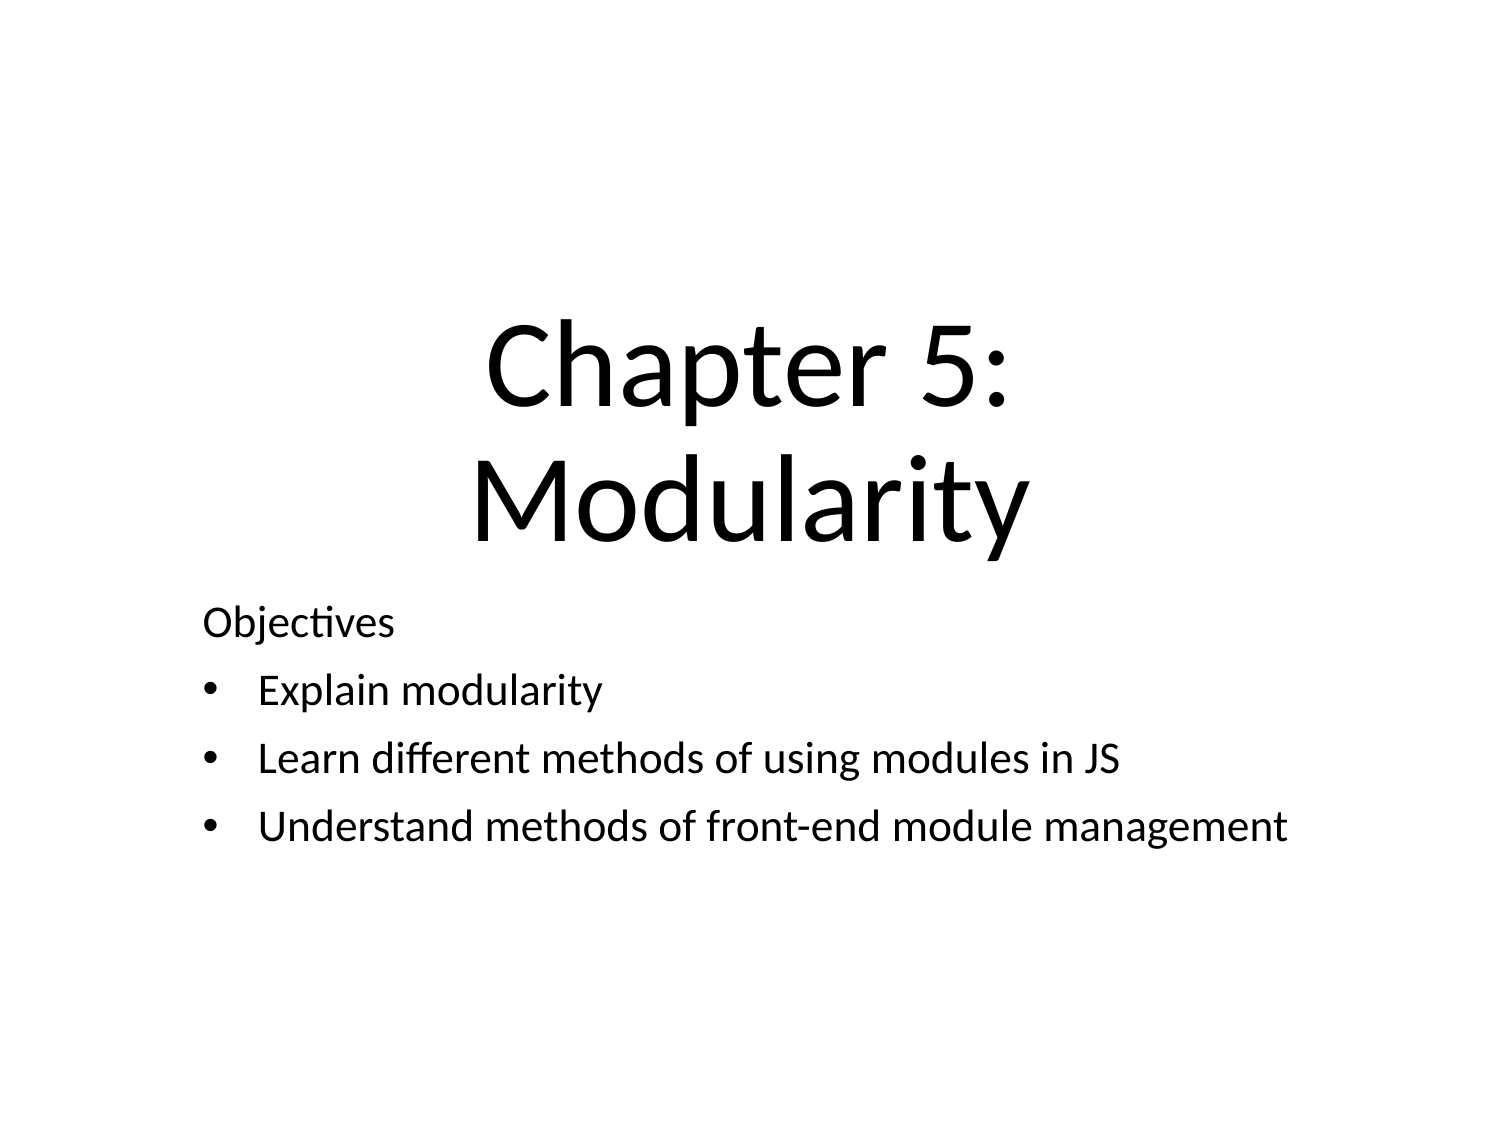

# Chapter 5: Modularity
Objectives
Explain modularity
Learn different methods of using modules in JS
Understand methods of front-end module management